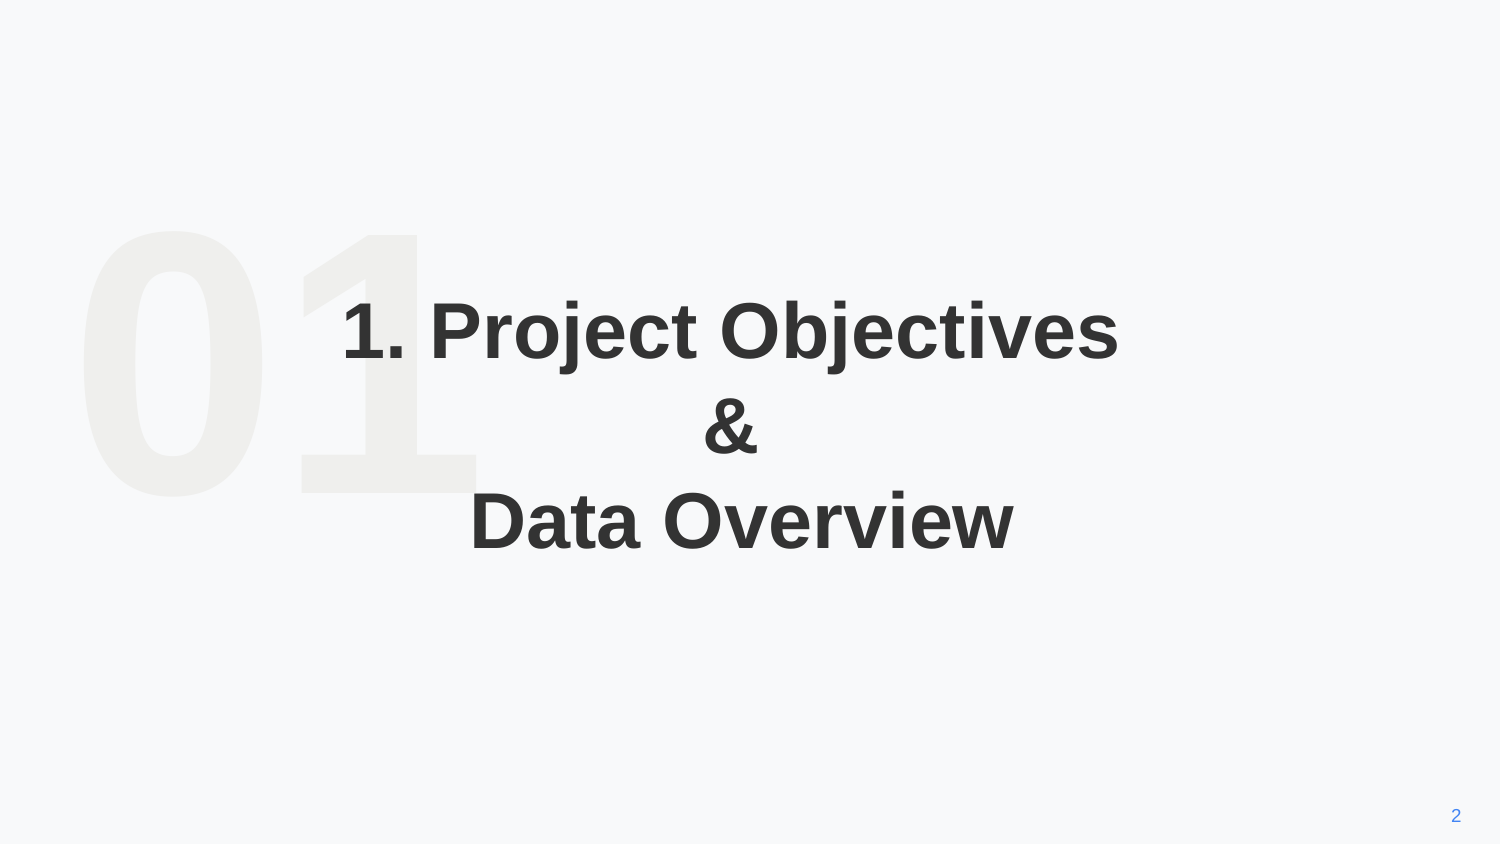

01
1. Project Objectives
&
Data Overview
2